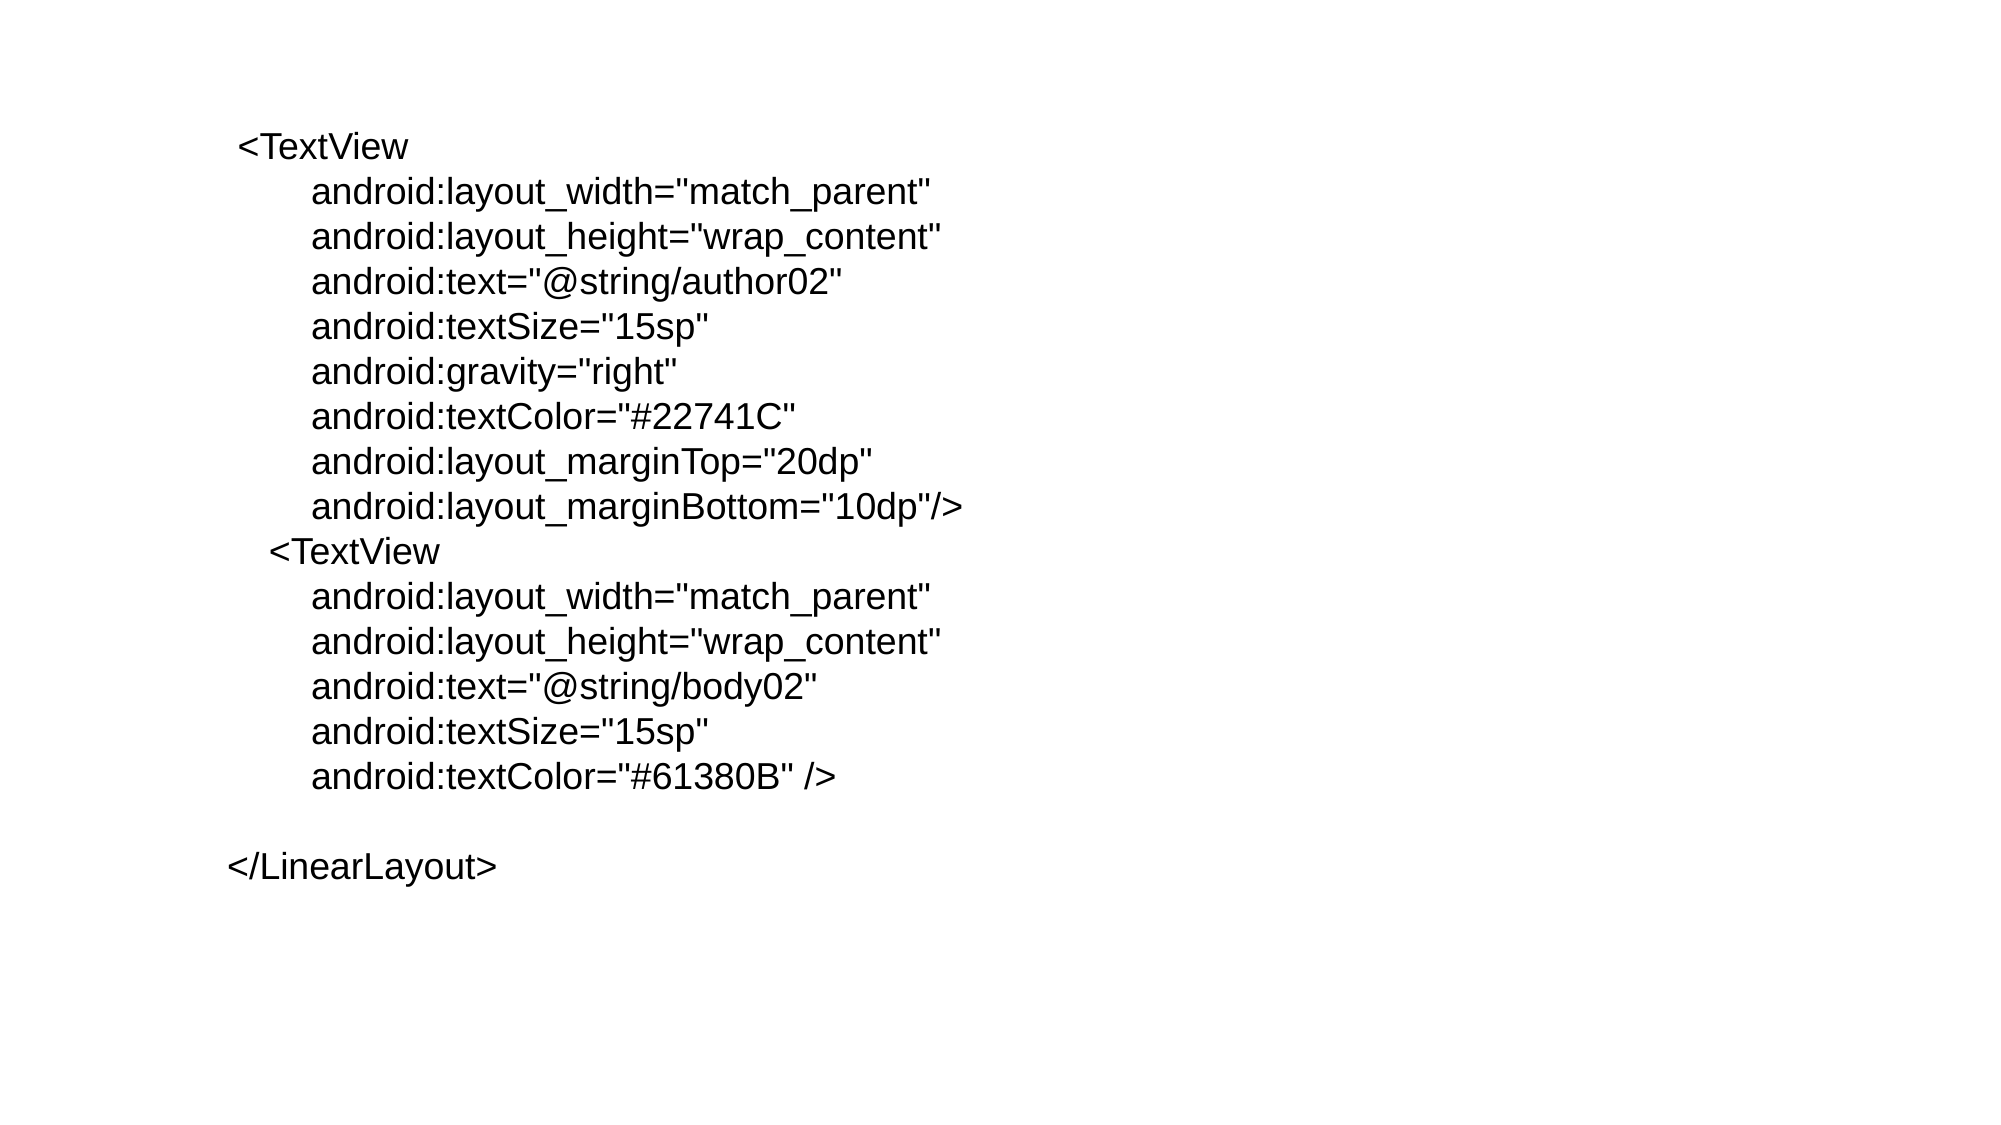

<TextView
        android:layout_width="match_parent"
        android:layout_height="wrap_content"
        android:text="@string/author02"
        android:textSize="15sp"
        android:gravity="right"
        android:textColor="#22741C"
        android:layout_marginTop="20dp"
        android:layout_marginBottom="10dp"/>
    <TextView
        android:layout_width="match_parent"
        android:layout_height="wrap_content"
        android:text="@string/body02"
        android:textSize="15sp"
        android:textColor="#61380B" />

</LinearLayout>